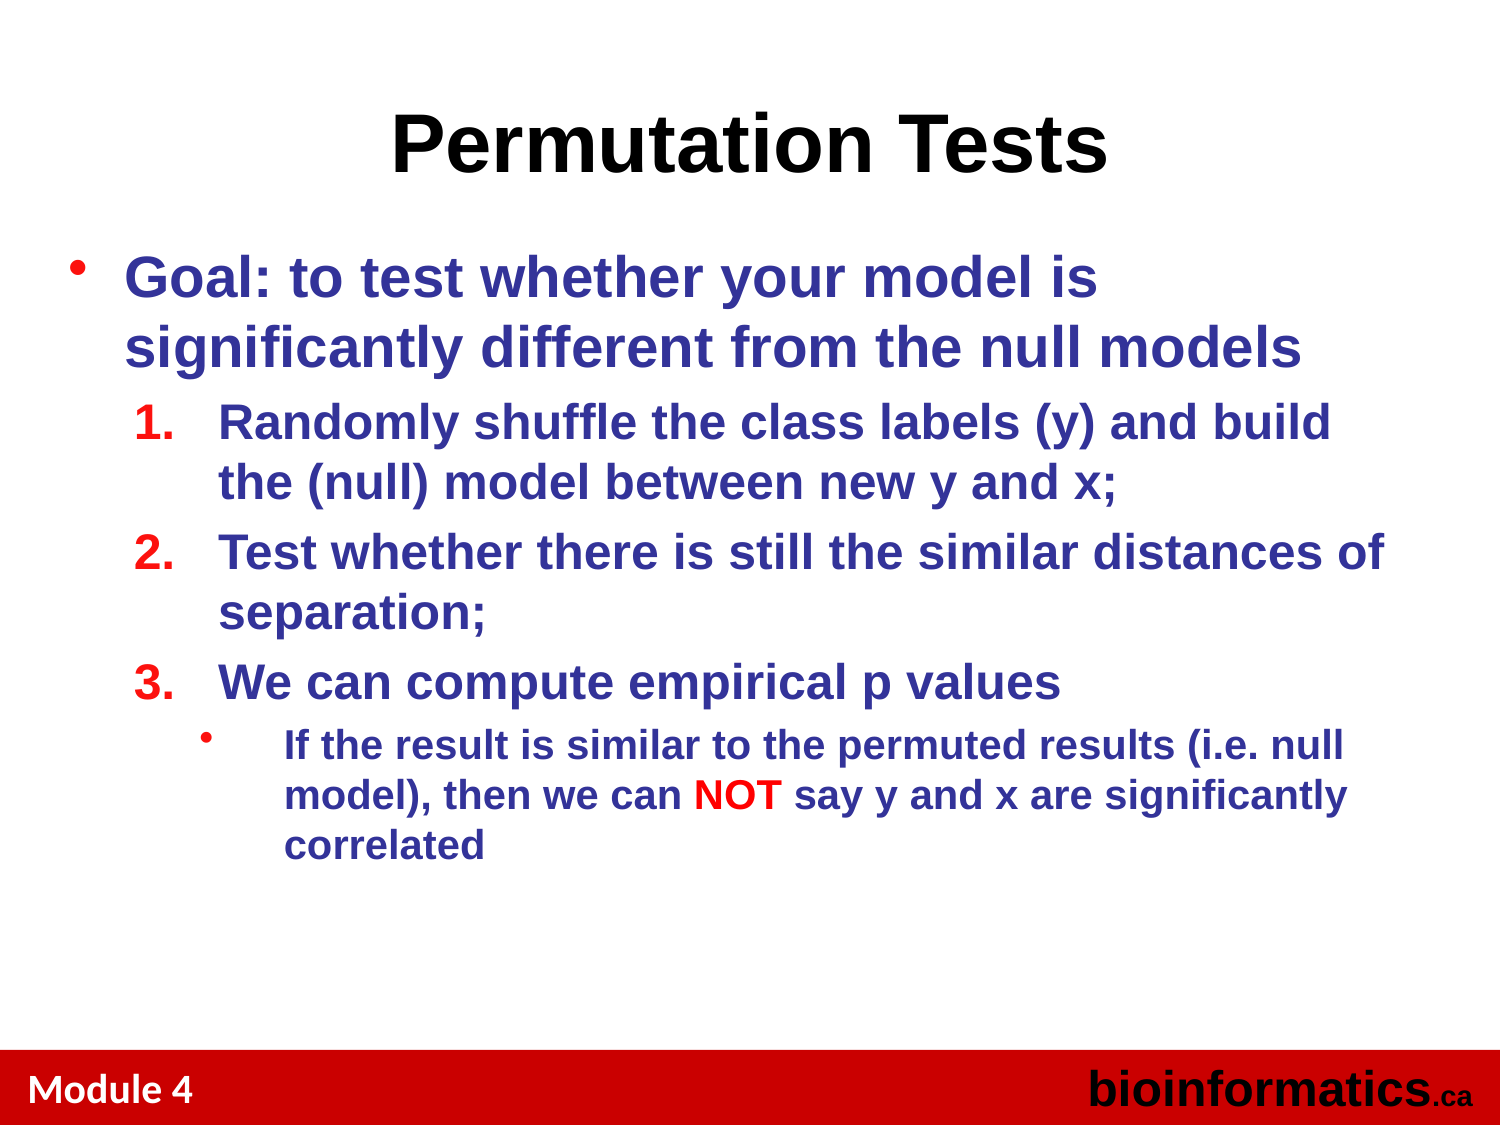

# Permutation Tests
Goal: to test whether your model is significantly different from the null models
Randomly shuffle the class labels (y) and build the (null) model between new y and x;
Test whether there is still the similar distances of separation;
We can compute empirical p values
If the result is similar to the permuted results (i.e. null model), then we can NOT say y and x are significantly correlated